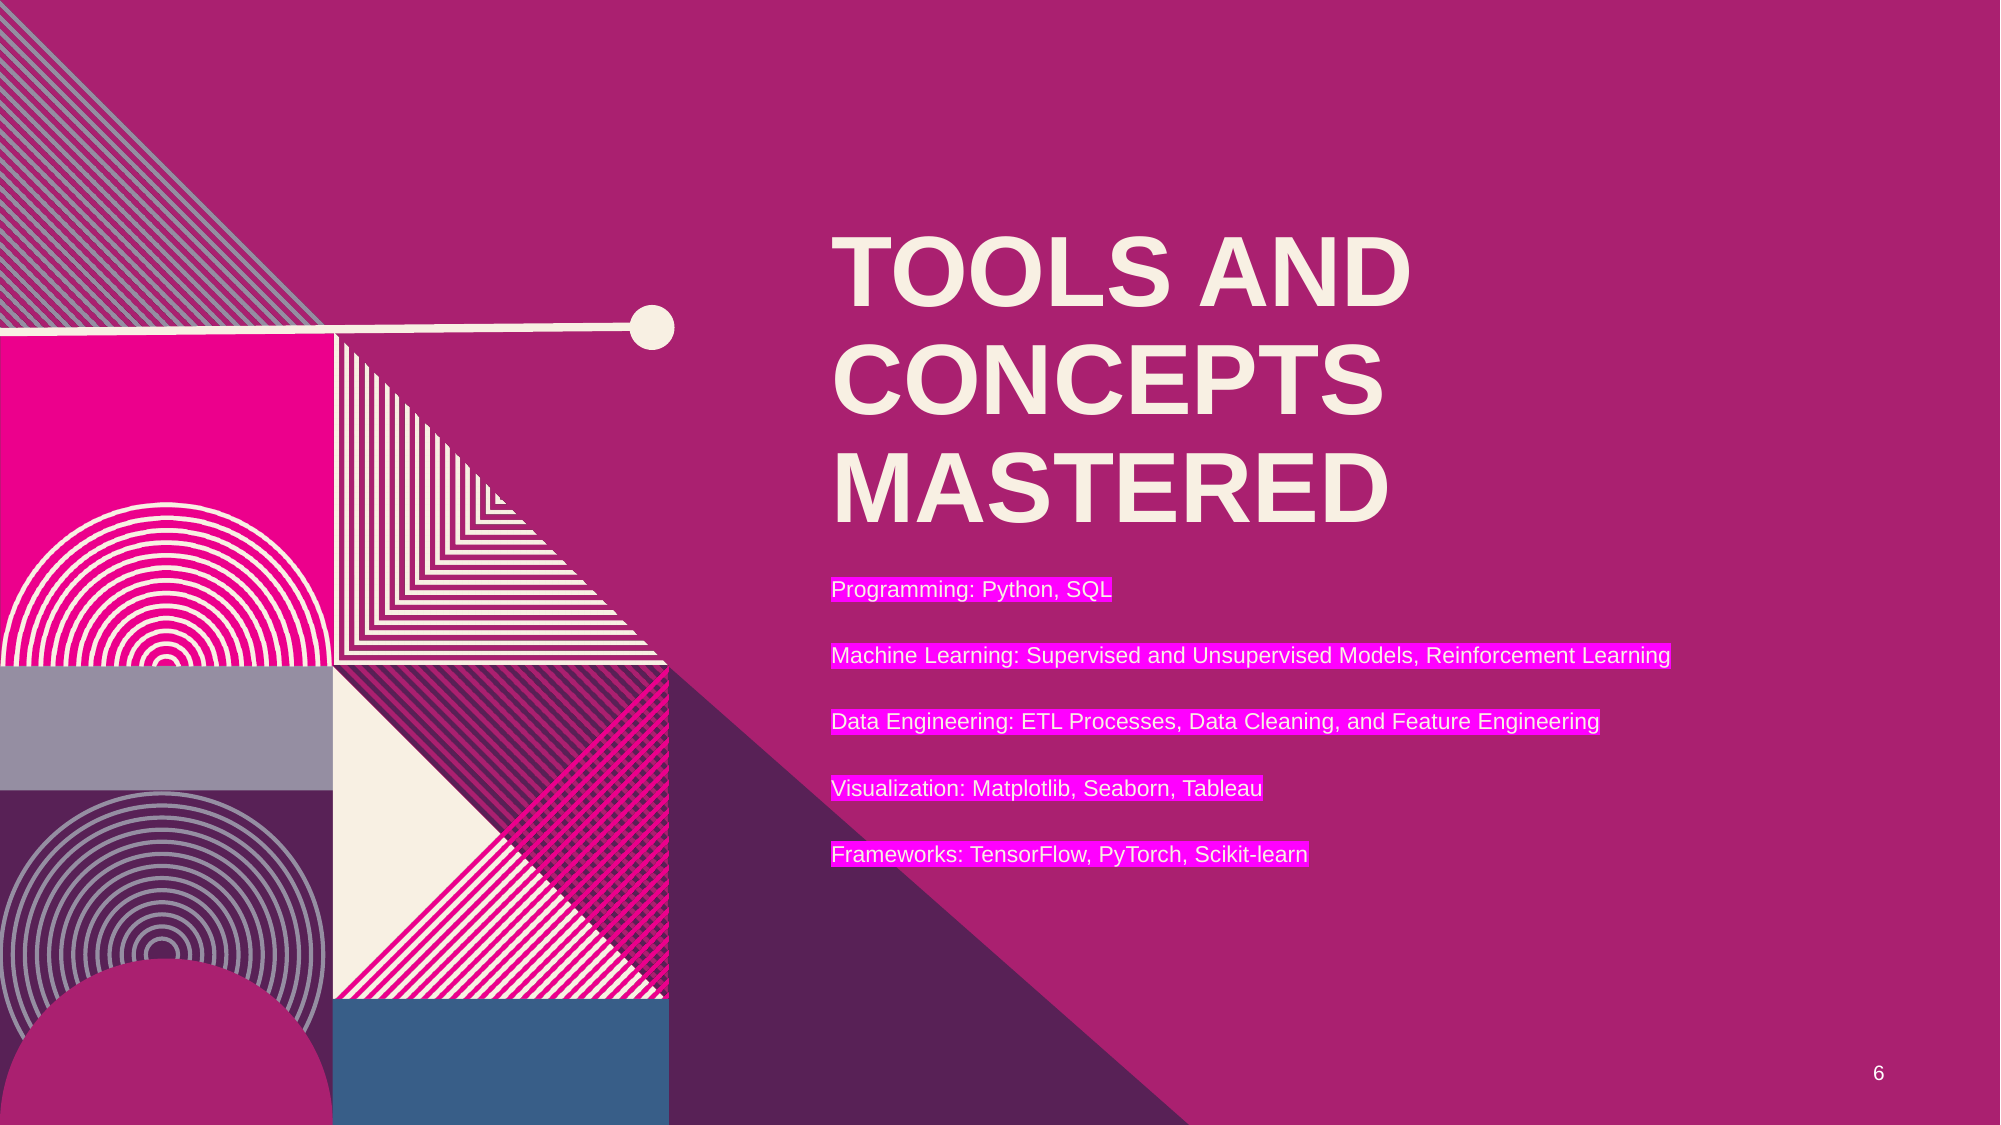

# Tools and Concepts Mastered
Programming: Python, SQL
Machine Learning: Supervised and Unsupervised Models, Reinforcement Learning
Data Engineering: ETL Processes, Data Cleaning, and Feature Engineering
Visualization: Matplotlib, Seaborn, Tableau
Frameworks: TensorFlow, PyTorch, Scikit-learn
6